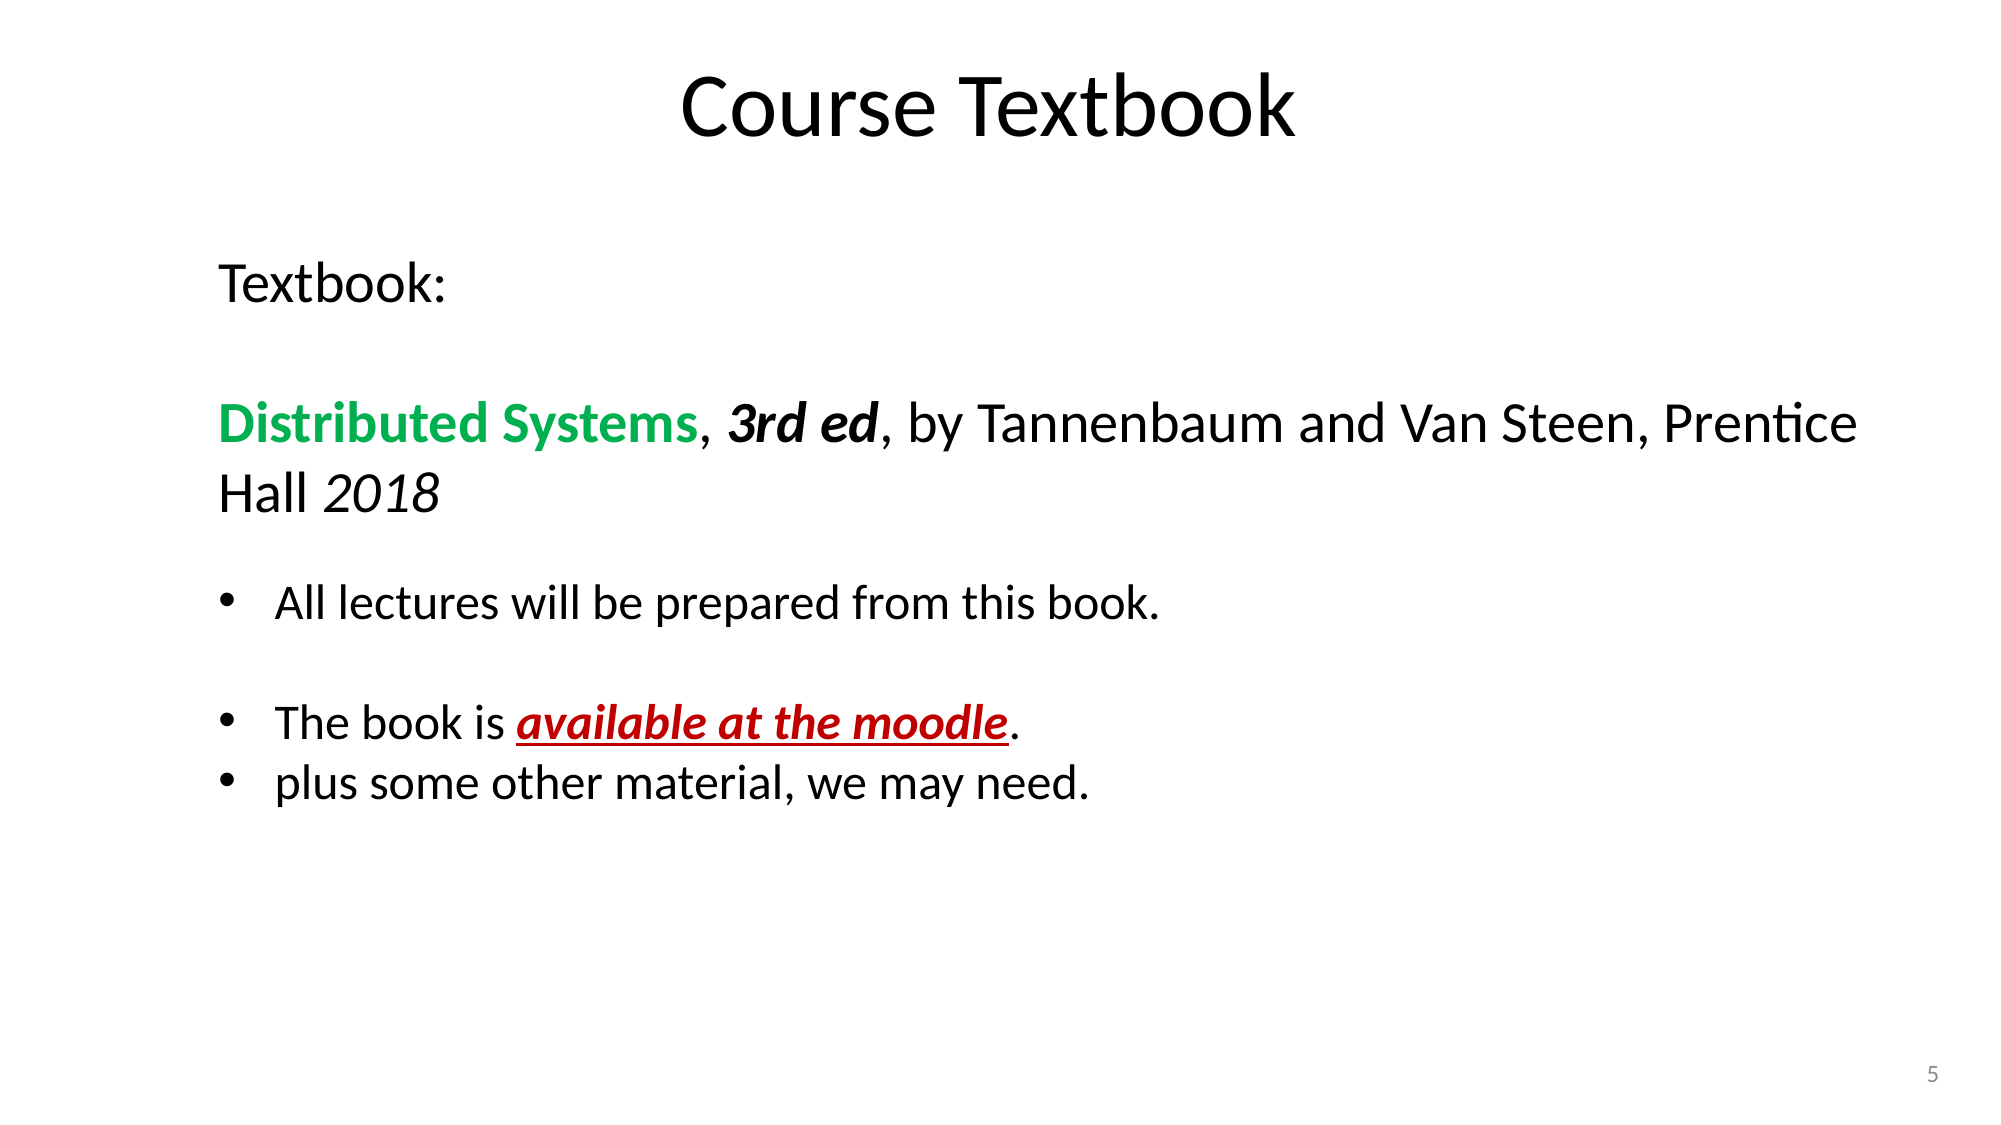

# Course Textbook
Textbook:

Distributed Systems, 3rd ed, by Tannenbaum and Van Steen, Prentice Hall 2018

All lectures will be prepared from this book.

The book is available at the moodle.
plus some other material, we may need.
5